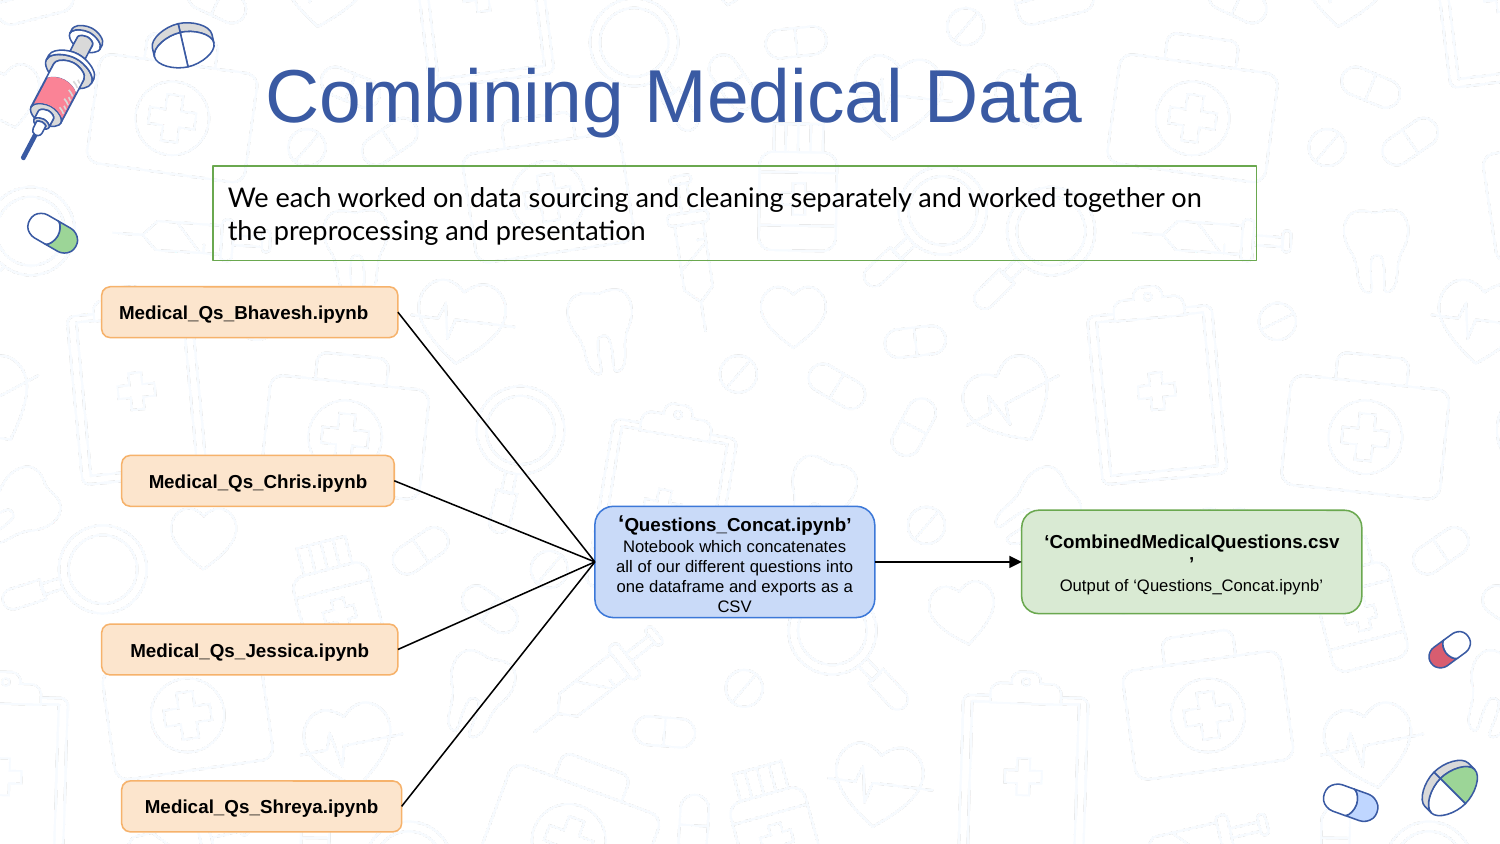

Combining Medical Data
We each worked on data sourcing and cleaning separately and worked together on the preprocessing and presentation
Medical_Qs_Bhavesh.ipynb
Medical_Qs_Chris.ipynb
‘Questions_Concat.ipynb’
Notebook which concatenates all of our different questions into one dataframe and exports as a CSV
‘CombinedMedicalQuestions.csv’
Output of ‘Questions_Concat.ipynb’
Medical_Qs_Jessica.ipynb
Medical_Qs_Shreya.ipynb